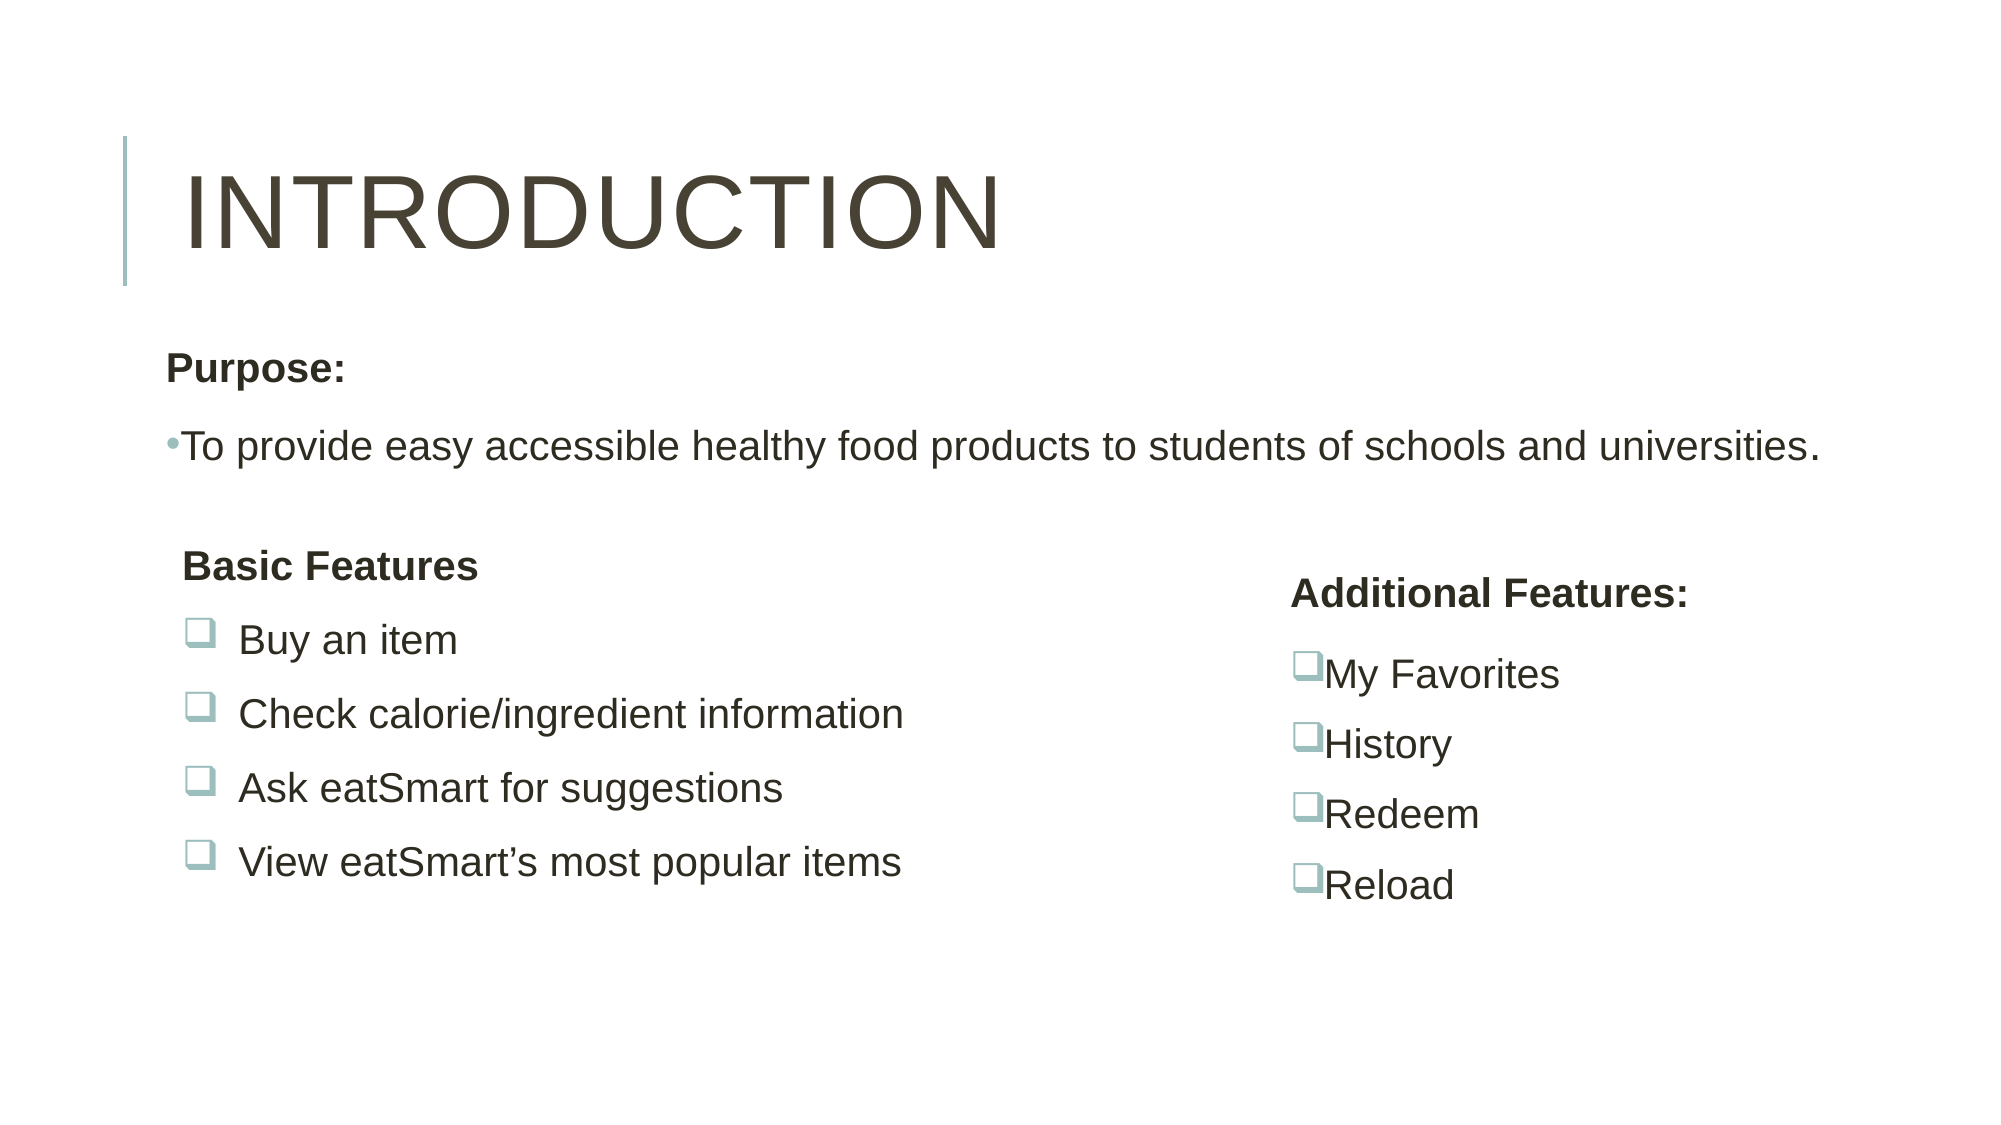

# Introduction
Purpose:
To provide easy accessible healthy food products to students of schools and universities.

Basic Features
Buy an item
Check calorie/ingredient information
Ask eatSmart for suggestions
View eatSmart’s most popular items

Additional Features:
My Favorites
History
Redeem
Reload